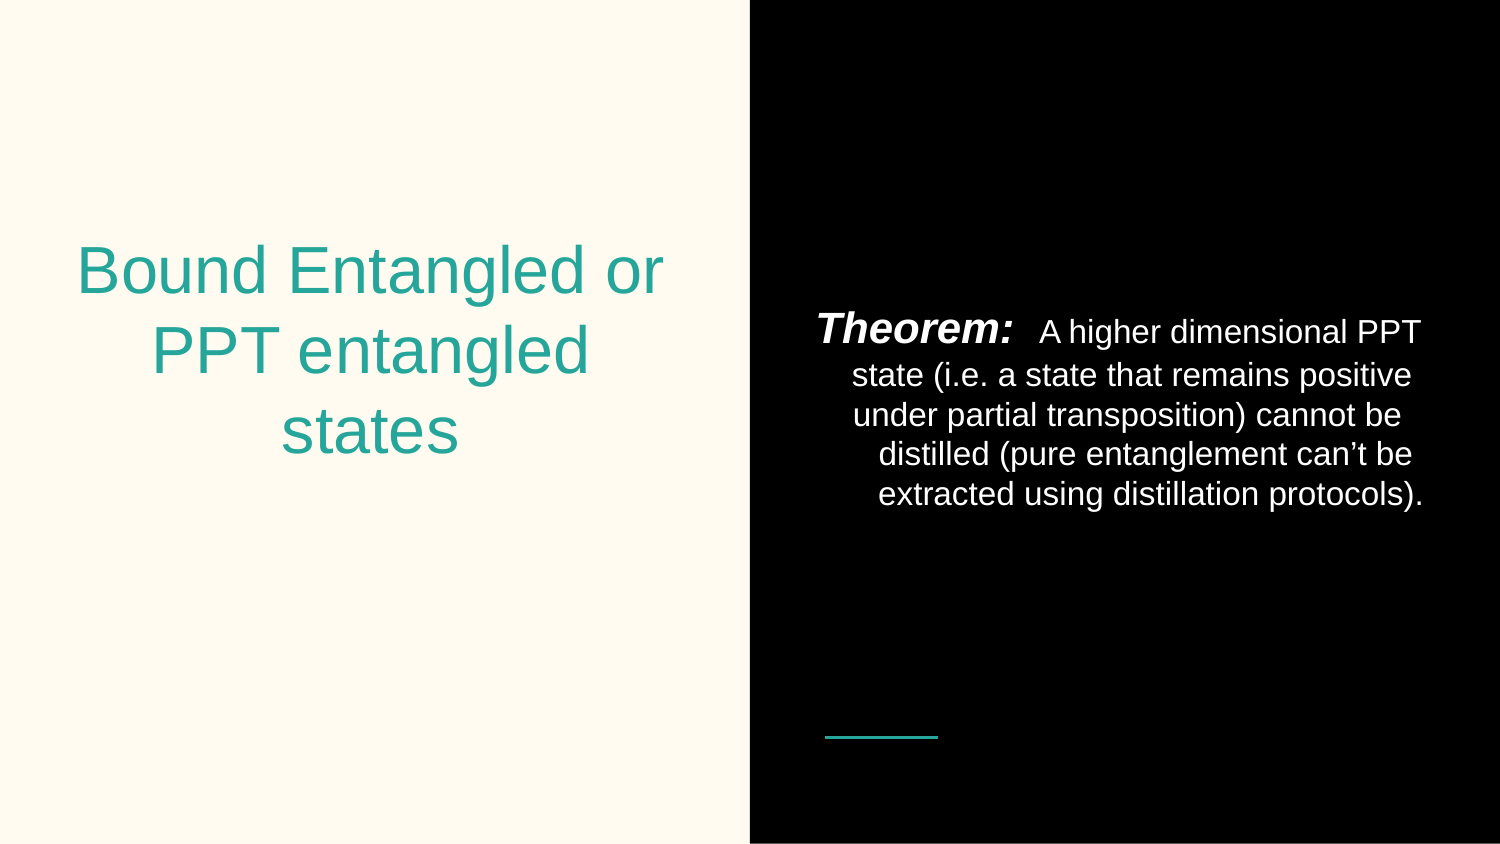

# Bound Entangled or PPT entangled states
Theorem:  A higher dimensional PPT
 state (i.e. a state that remains positive
under partial transposition) cannot be
    distilled (pure entanglement can’t be extracted using distillation protocols).